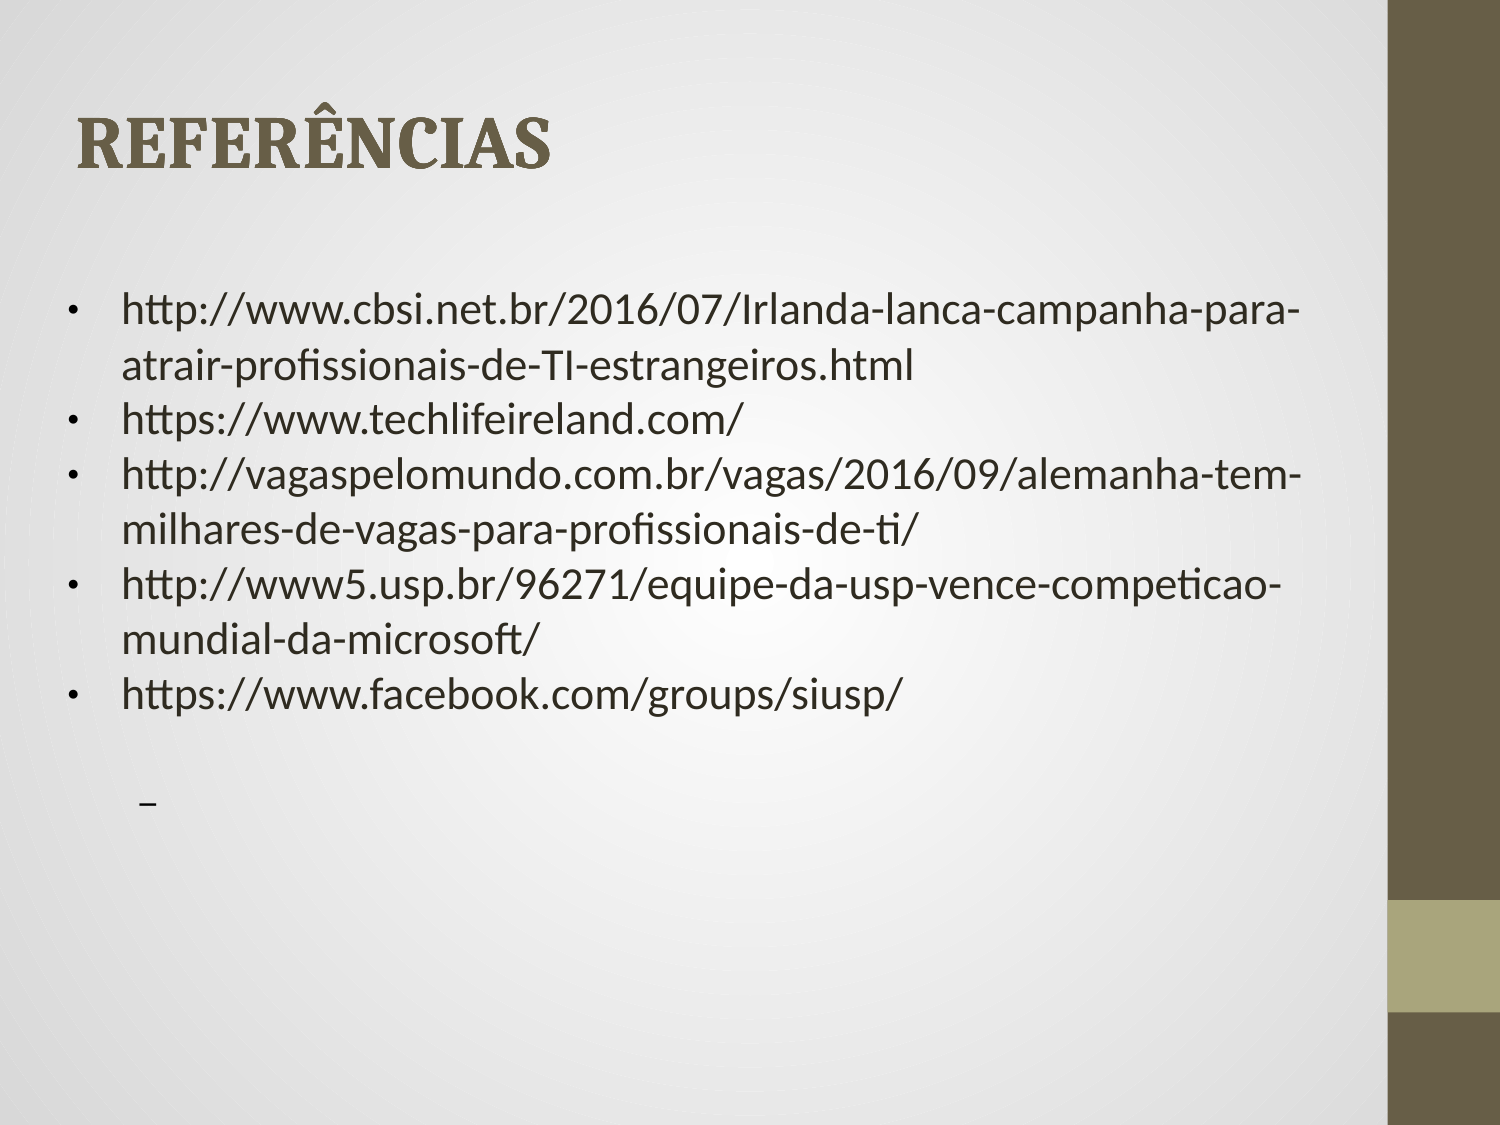

REFERÊNCIAS
REFERÊNCIAS
REFERÊNCIAS
REFERÊNCIAS
http://www.cbsi.net.br/2016/07/Irlanda-lanca-campanha-para-atrair-profissionais-de-TI-estrangeiros.html
https://www.techlifeireland.com/
http://vagaspelomundo.com.br/vagas/2016/09/alemanha-tem-milhares-de-vagas-para-profissionais-de-ti/
http://www5.usp.br/96271/equipe-da-usp-vence-competicao-mundial-da-microsoft/
https://www.facebook.com/groups/siusp/